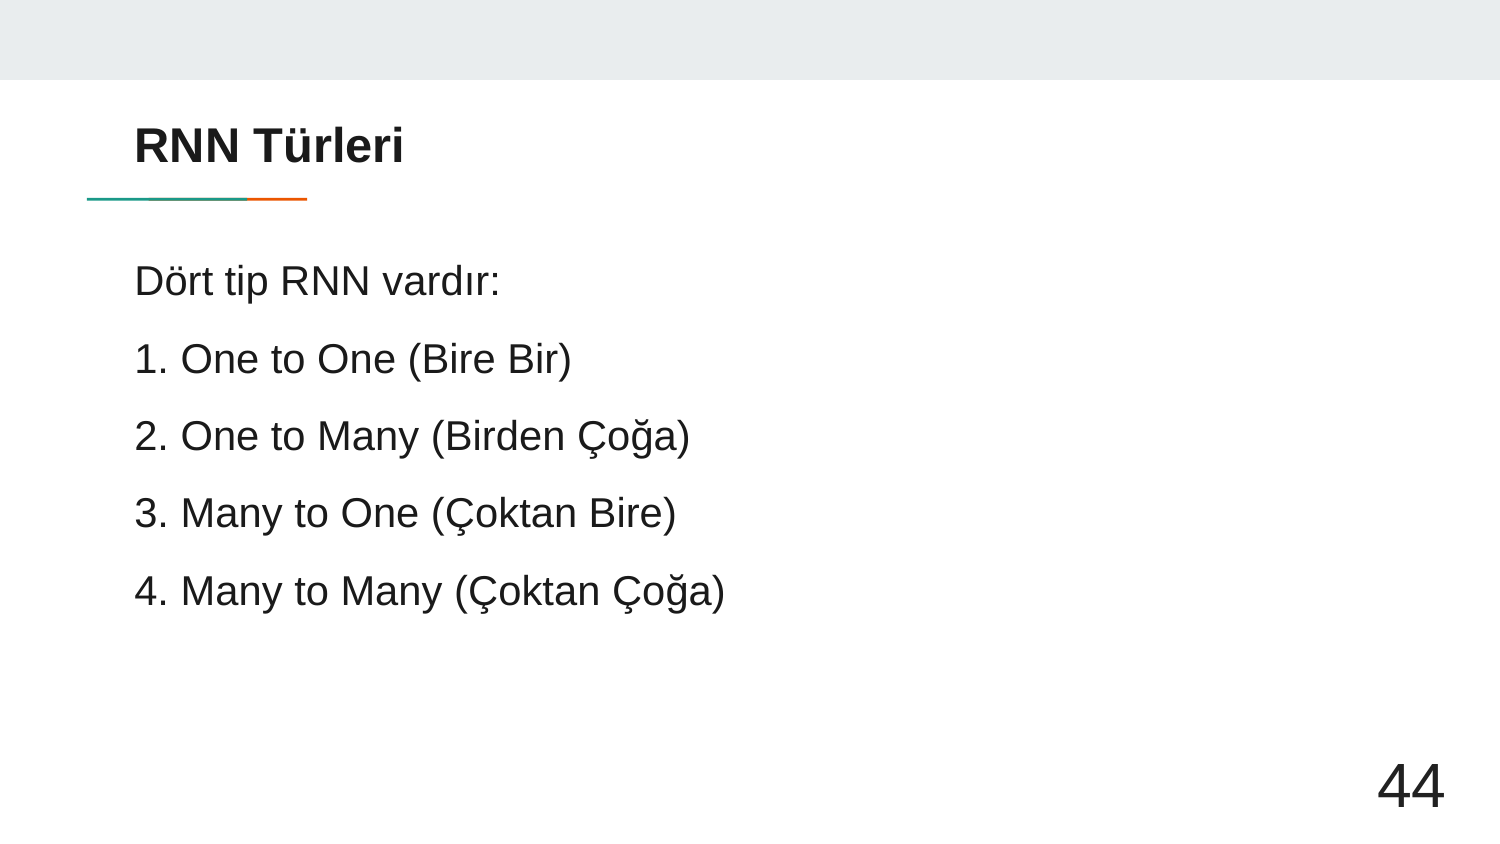

# RNN Türleri
Dört tip RNN vardır:
1. One to One (Bire Bir)
2. One to Many (Birden Çoğa)
3. Many to One (Çoktan Bire)
4. Many to Many (Çoktan Çoğa)

44